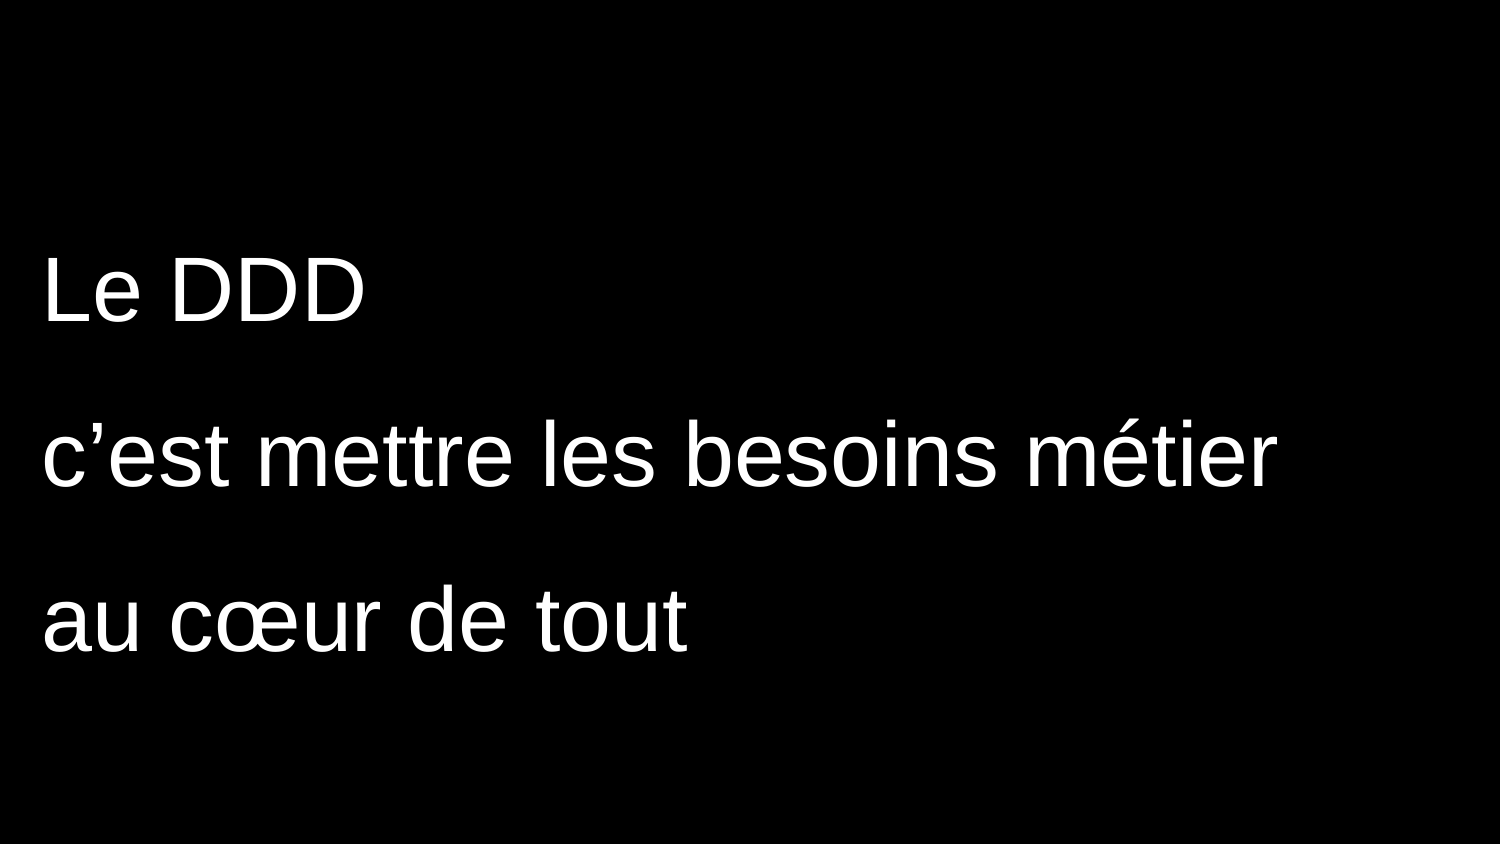

Le DDD
c’est mettre les besoins métier
au cœur de tout